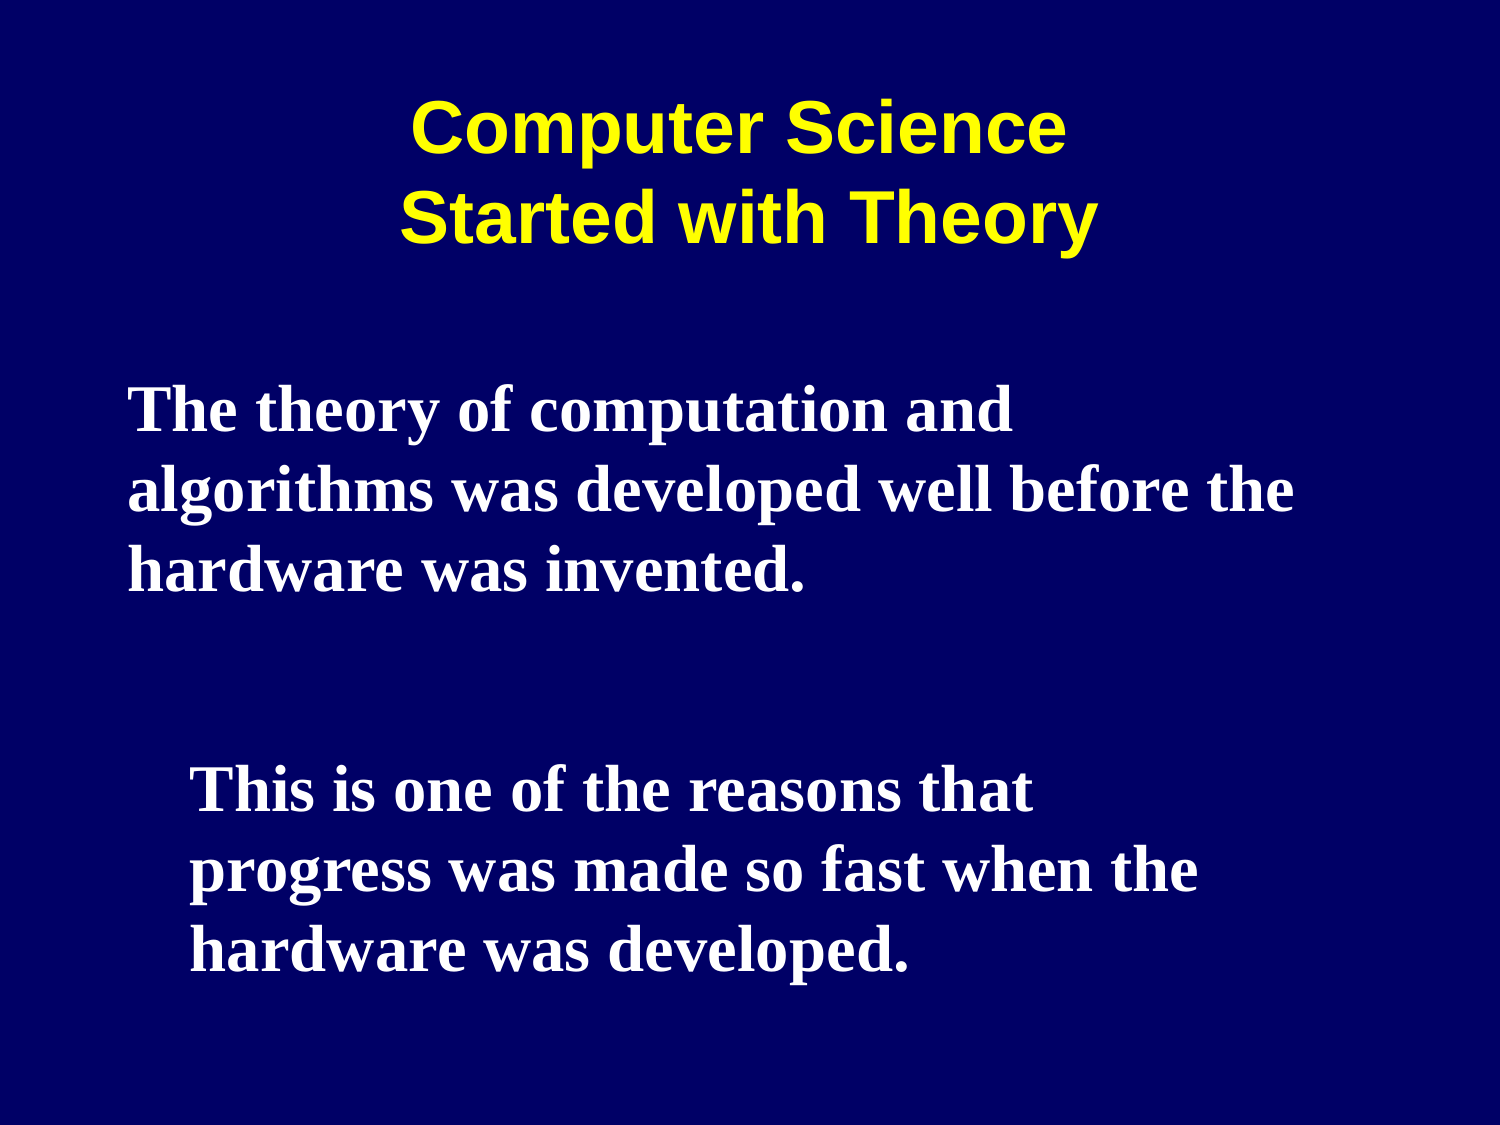

# Computer Science Started with Theory
The theory of computation and algorithms was developed well before the hardware was invented.
This is one of the reasons that progress was made so fast when the hardware was developed.